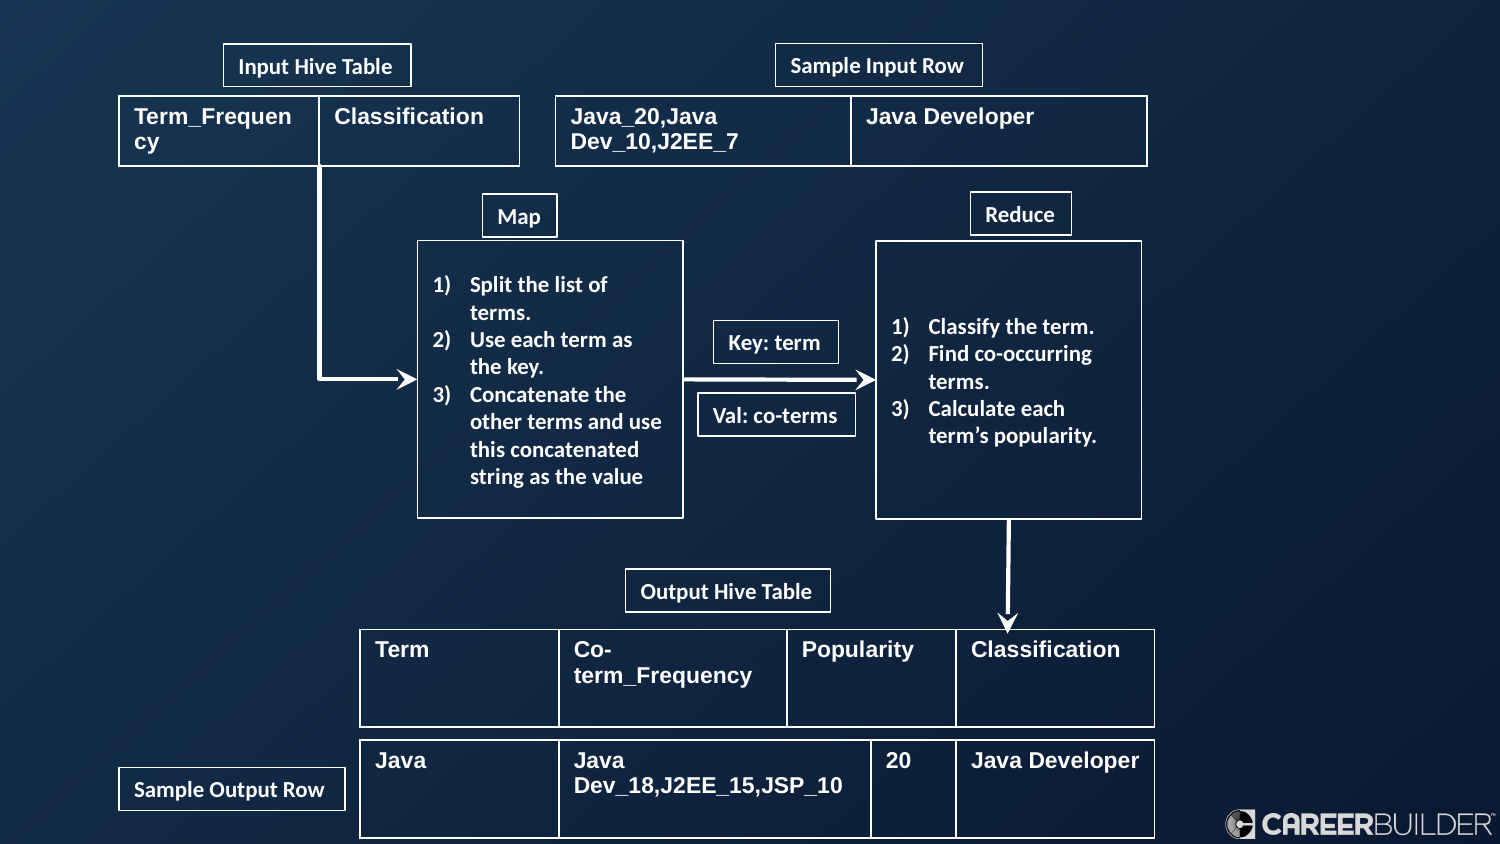

Sample Input Row
Input Hive Table
| Term\_Frequency | Classification |
| --- | --- |
| Java\_20,Java Dev\_10,J2EE\_7 | Java Developer |
| --- | --- |
Reduce
Map
Split the list of terms.
Use each term as the key.
Concatenate the other terms and use this concatenated string as the value
Classify the term.
Find co-occurring terms.
Calculate each term’s popularity.
Key: term
Val: co-terms
Output Hive Table
| Term | Co-term\_Frequency | Popularity | Classification |
| --- | --- | --- | --- |
| Java | Java Dev\_18,J2EE\_15,JSP\_10 | 20 | Java Developer |
| --- | --- | --- | --- |
Sample Output Row